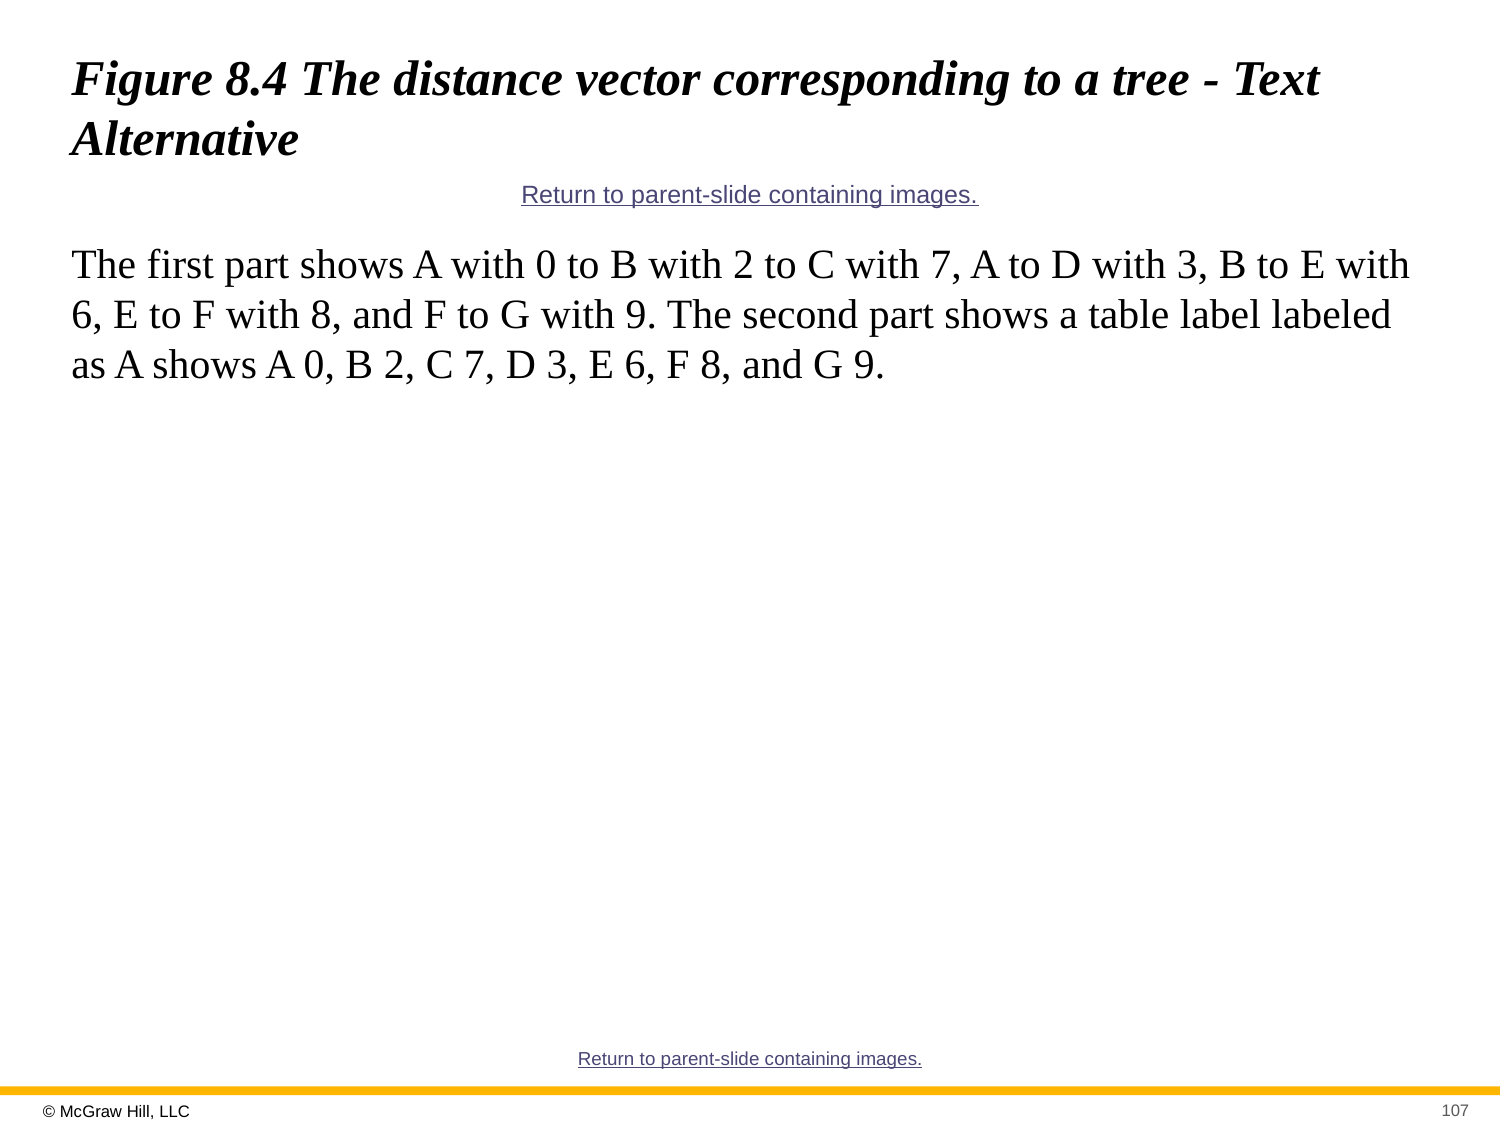

# Figure 8.4 The distance vector corresponding to a tree - Text Alternative
Return to parent-slide containing images.
The first part shows A with 0 to B with 2 to C with 7, A to D with 3, B to E with 6, E to F with 8, and F to G with 9. The second part shows a table label labeled as A shows A 0, B 2, C 7, D 3, E 6, F 8, and G 9.
Return to parent-slide containing images.
107